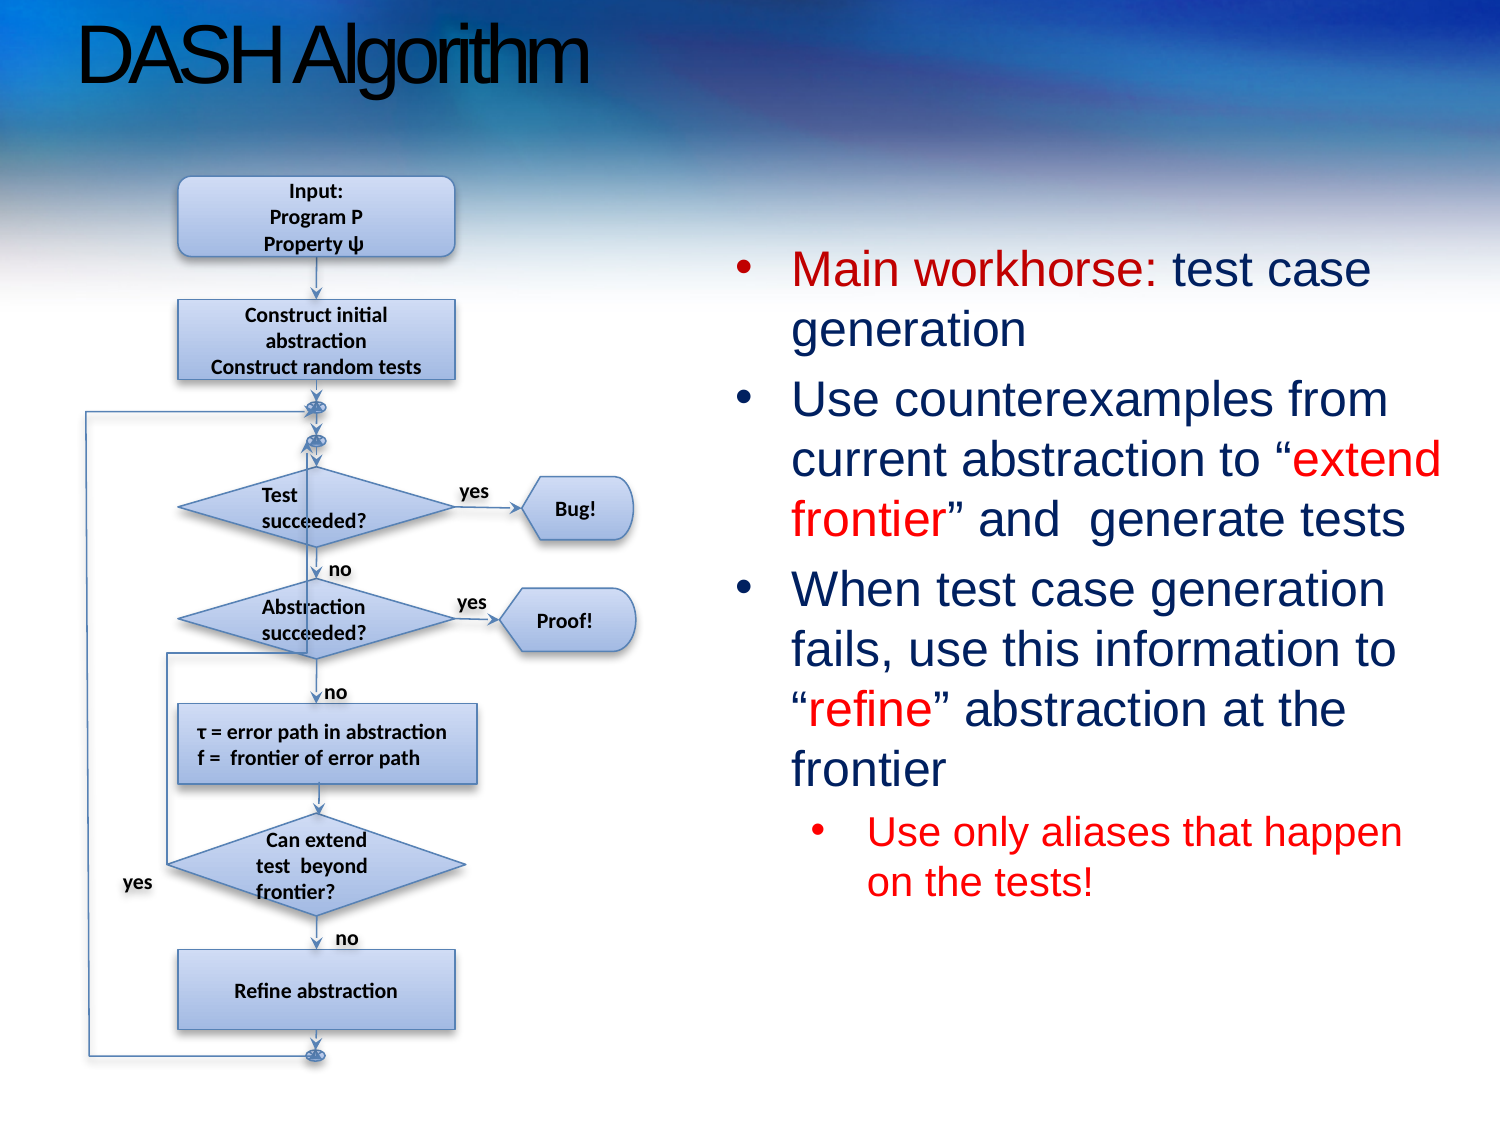

# DASH Algorithm
Input:
Program P
Property ψ
Construct initial abstraction
Construct random tests

Test succeeded?
  yes
Bug!
no
Abstractionsucceeded?
  yes
Proof!
no
 τ = error path in abstraction
 f =  frontier of error path
  Can extend test  beyond frontier?
yes
no
Refine abstraction

Main workhorse: test case generation
Use counterexamples from current abstraction to “extend frontier” and  generate tests
When test case generation fails, use this information to “refine” abstraction at the frontier
Use only aliases that happen on the tests!